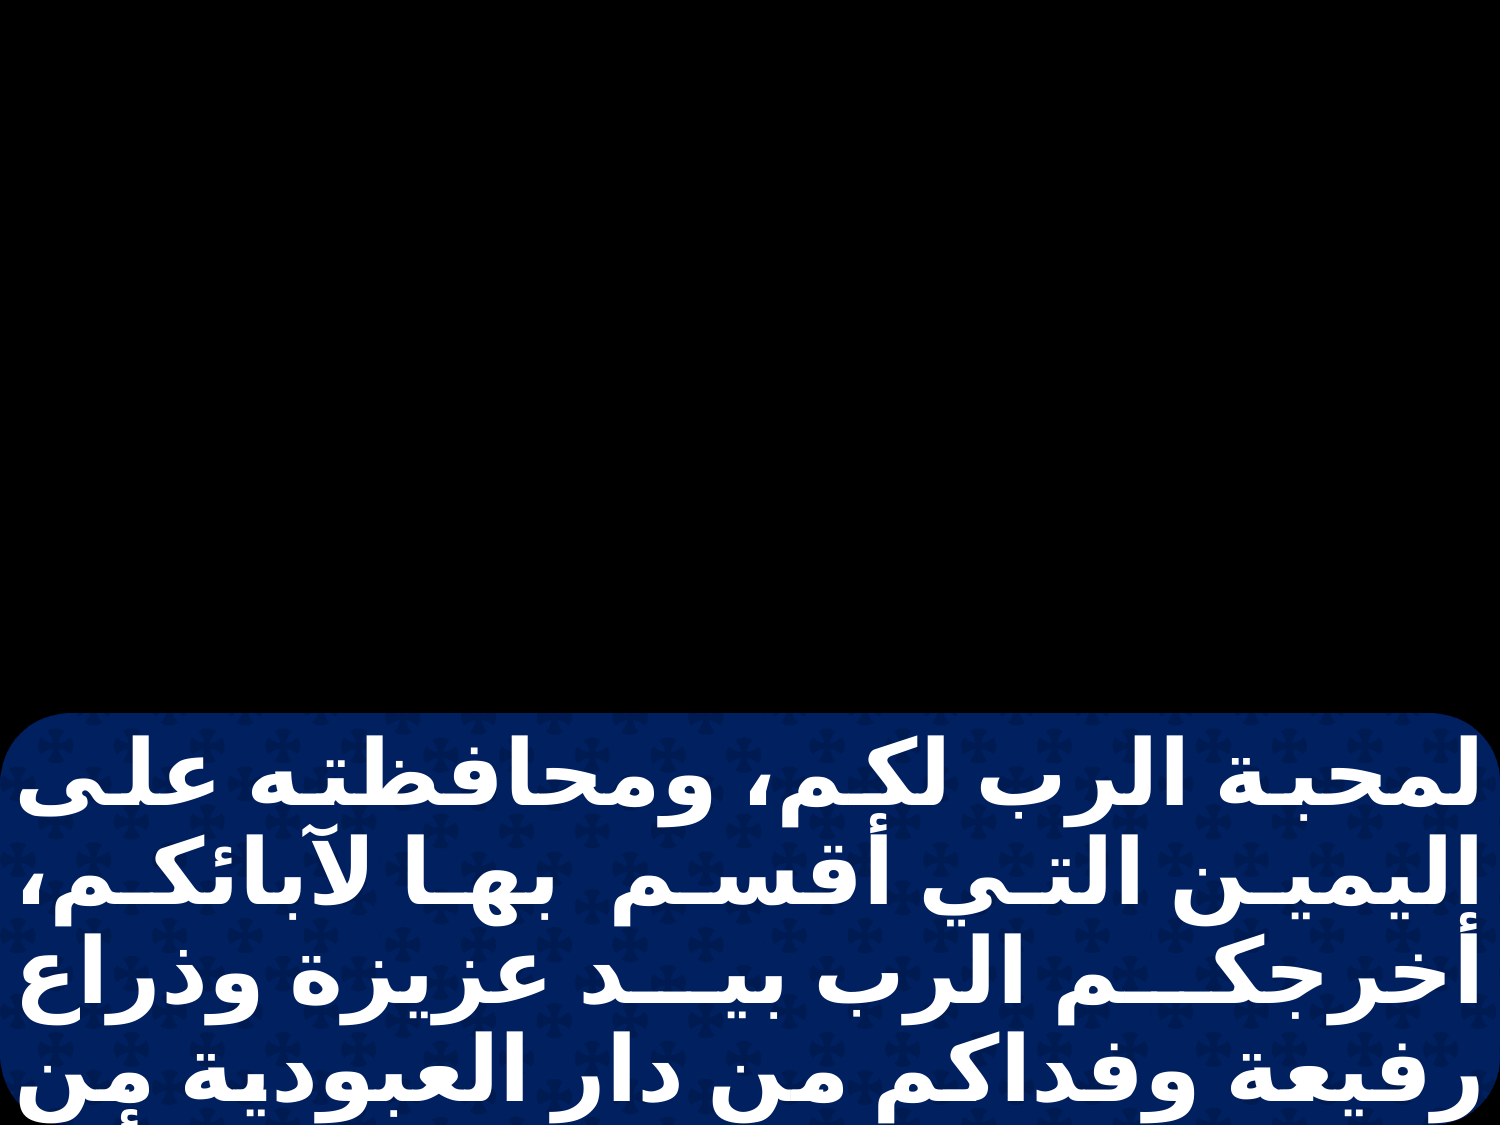

لمحبة الرب لكم، ومحافظته على اليمين التي أقسم  بها لآبائكم، أخرجكم الرب بيد عزيزة وذراع رفيعة وفداكم من دار العبودية من يدي فرعون ملك مصر. فاعلم أن الرب إلهك هو الله، الإله الأمين،